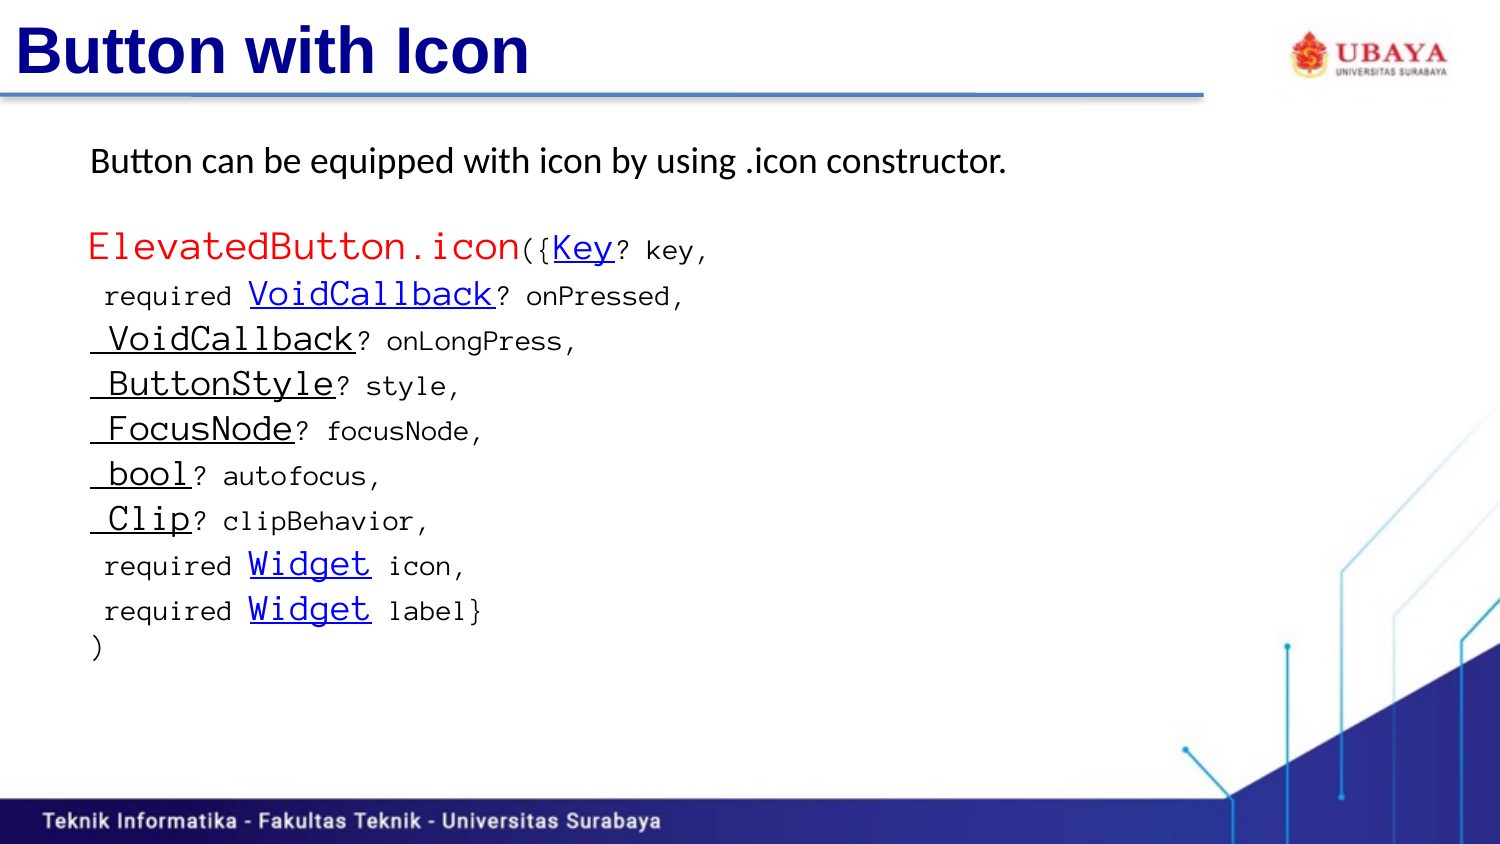

# Button with Icon

Button can be equipped with icon by using .icon constructor.

ElevatedButton.icon({Key? key,
 required VoidCallback? onPressed,
 VoidCallback? onLongPress,
 ButtonStyle? style,
 FocusNode? focusNode,
 bool? autofocus,
 Clip? clipBehavior,
 required Widget icon,
 required Widget label}
)